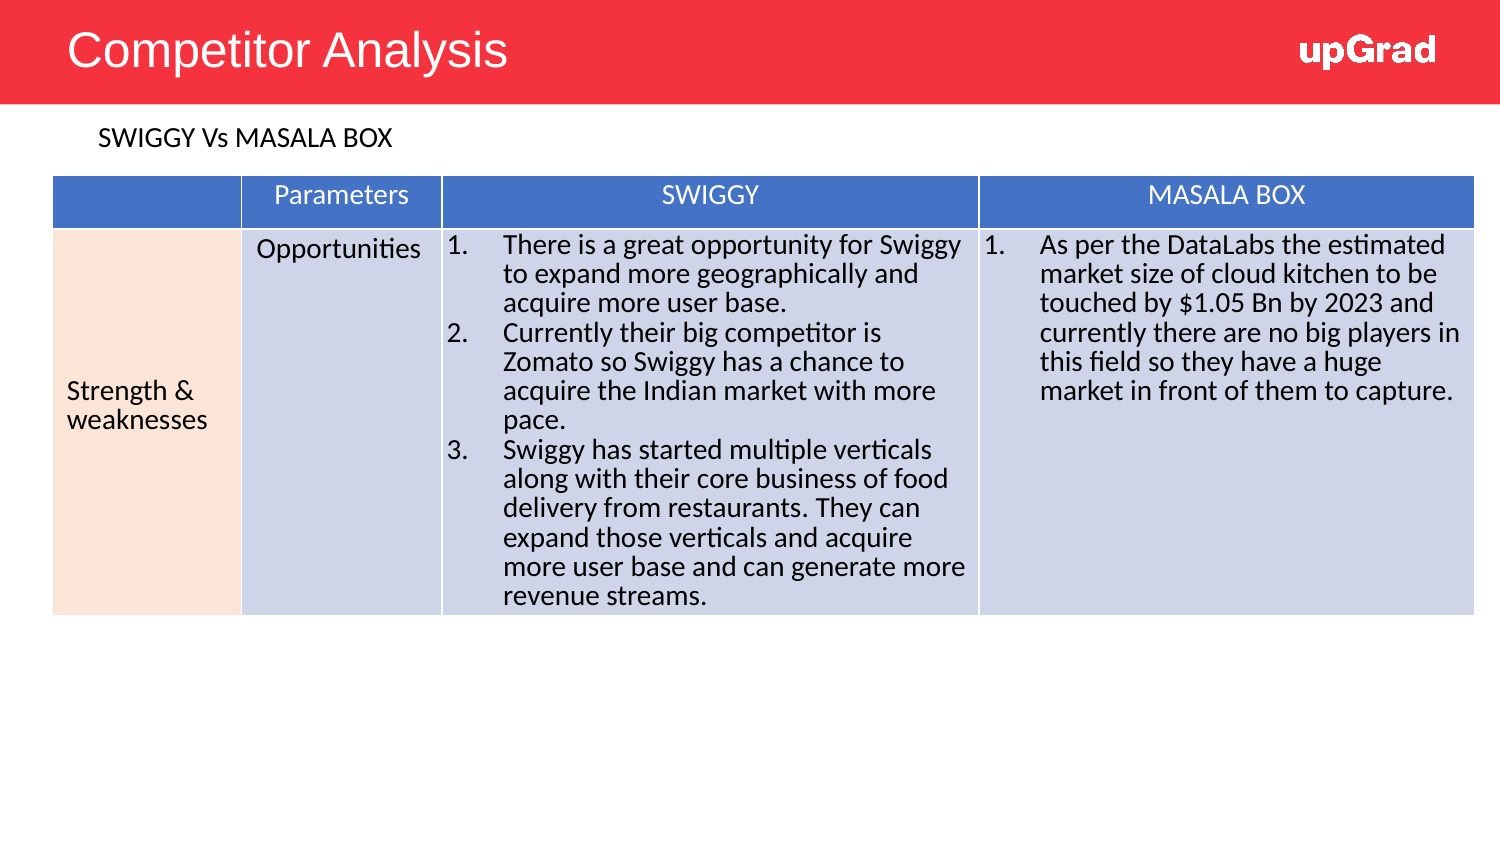

# Competitor Analysis
SWIGGY Vs MASALA BOX
|  | Parameters | SWIGGY | MASALA BOX |
| --- | --- | --- | --- |
| Strength & weaknesses | Opportunities | There is a great opportunity for Swiggy to expand more geographically and acquire more user base. Currently their big competitor is Zomato so Swiggy has a chance to acquire the Indian market with more pace. Swiggy has started multiple verticals along with their core business of food delivery from restaurants. They can expand those verticals and acquire more user base and can generate more revenue streams. | As per the DataLabs the estimated market size of cloud kitchen to be touched by $1.05 Bn by 2023 and currently there are no big players in this field so they have a huge market in front of them to capture. |